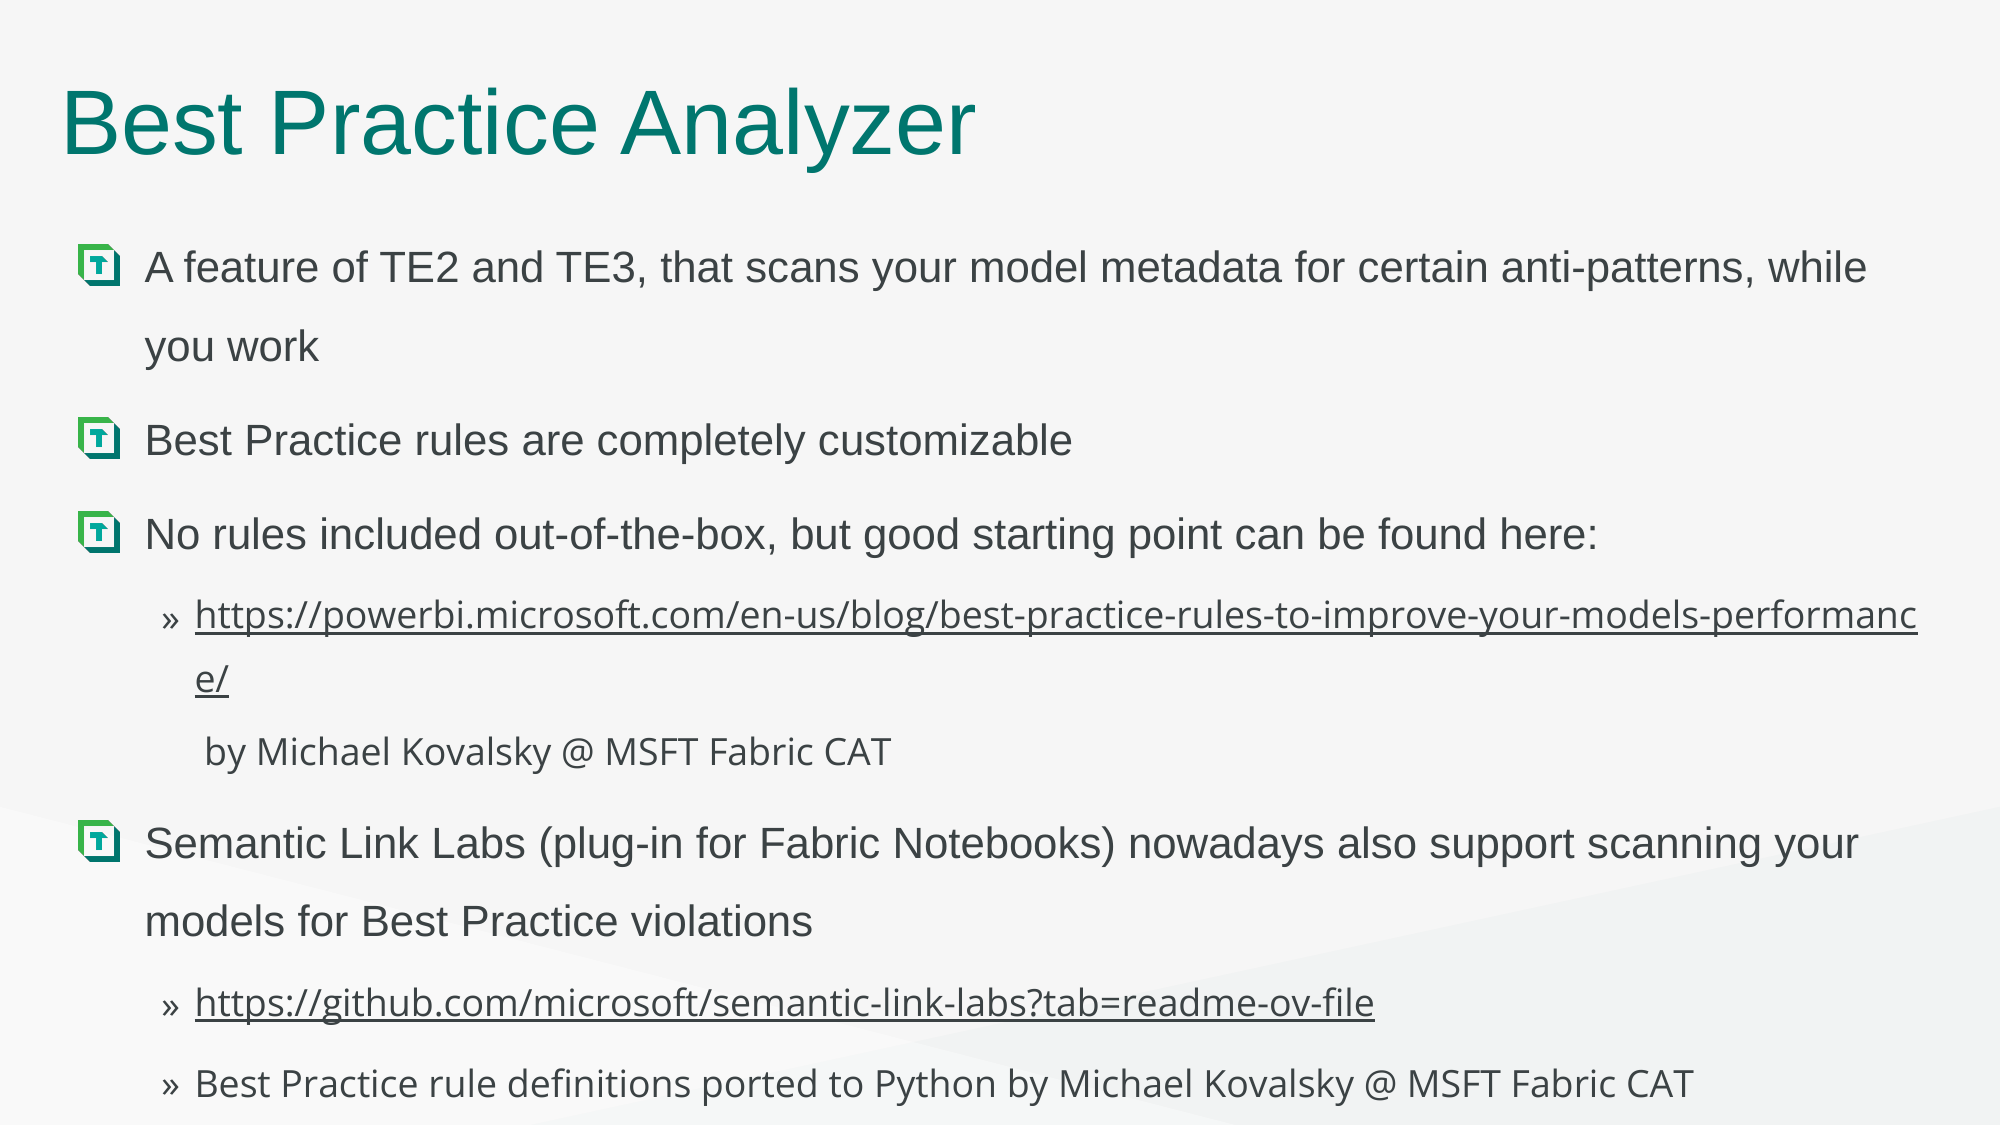

# Best Practice Analyzer
A feature of TE2 and TE3, that scans your model metadata for certain anti-patterns, while you work
Best Practice rules are completely customizable
No rules included out-of-the-box, but good starting point can be found here:
https://powerbi.microsoft.com/en-us/blog/best-practice-rules-to-improve-your-models-performance/ by Michael Kovalsky @ MSFT Fabric CAT
Semantic Link Labs (plug-in for Fabric Notebooks) nowadays also support scanning your models for Best Practice violations
https://github.com/microsoft/semantic-link-labs?tab=readme-ov-file
Best Practice rule definitions ported to Python by Michael Kovalsky @ MSFT Fabric CAT